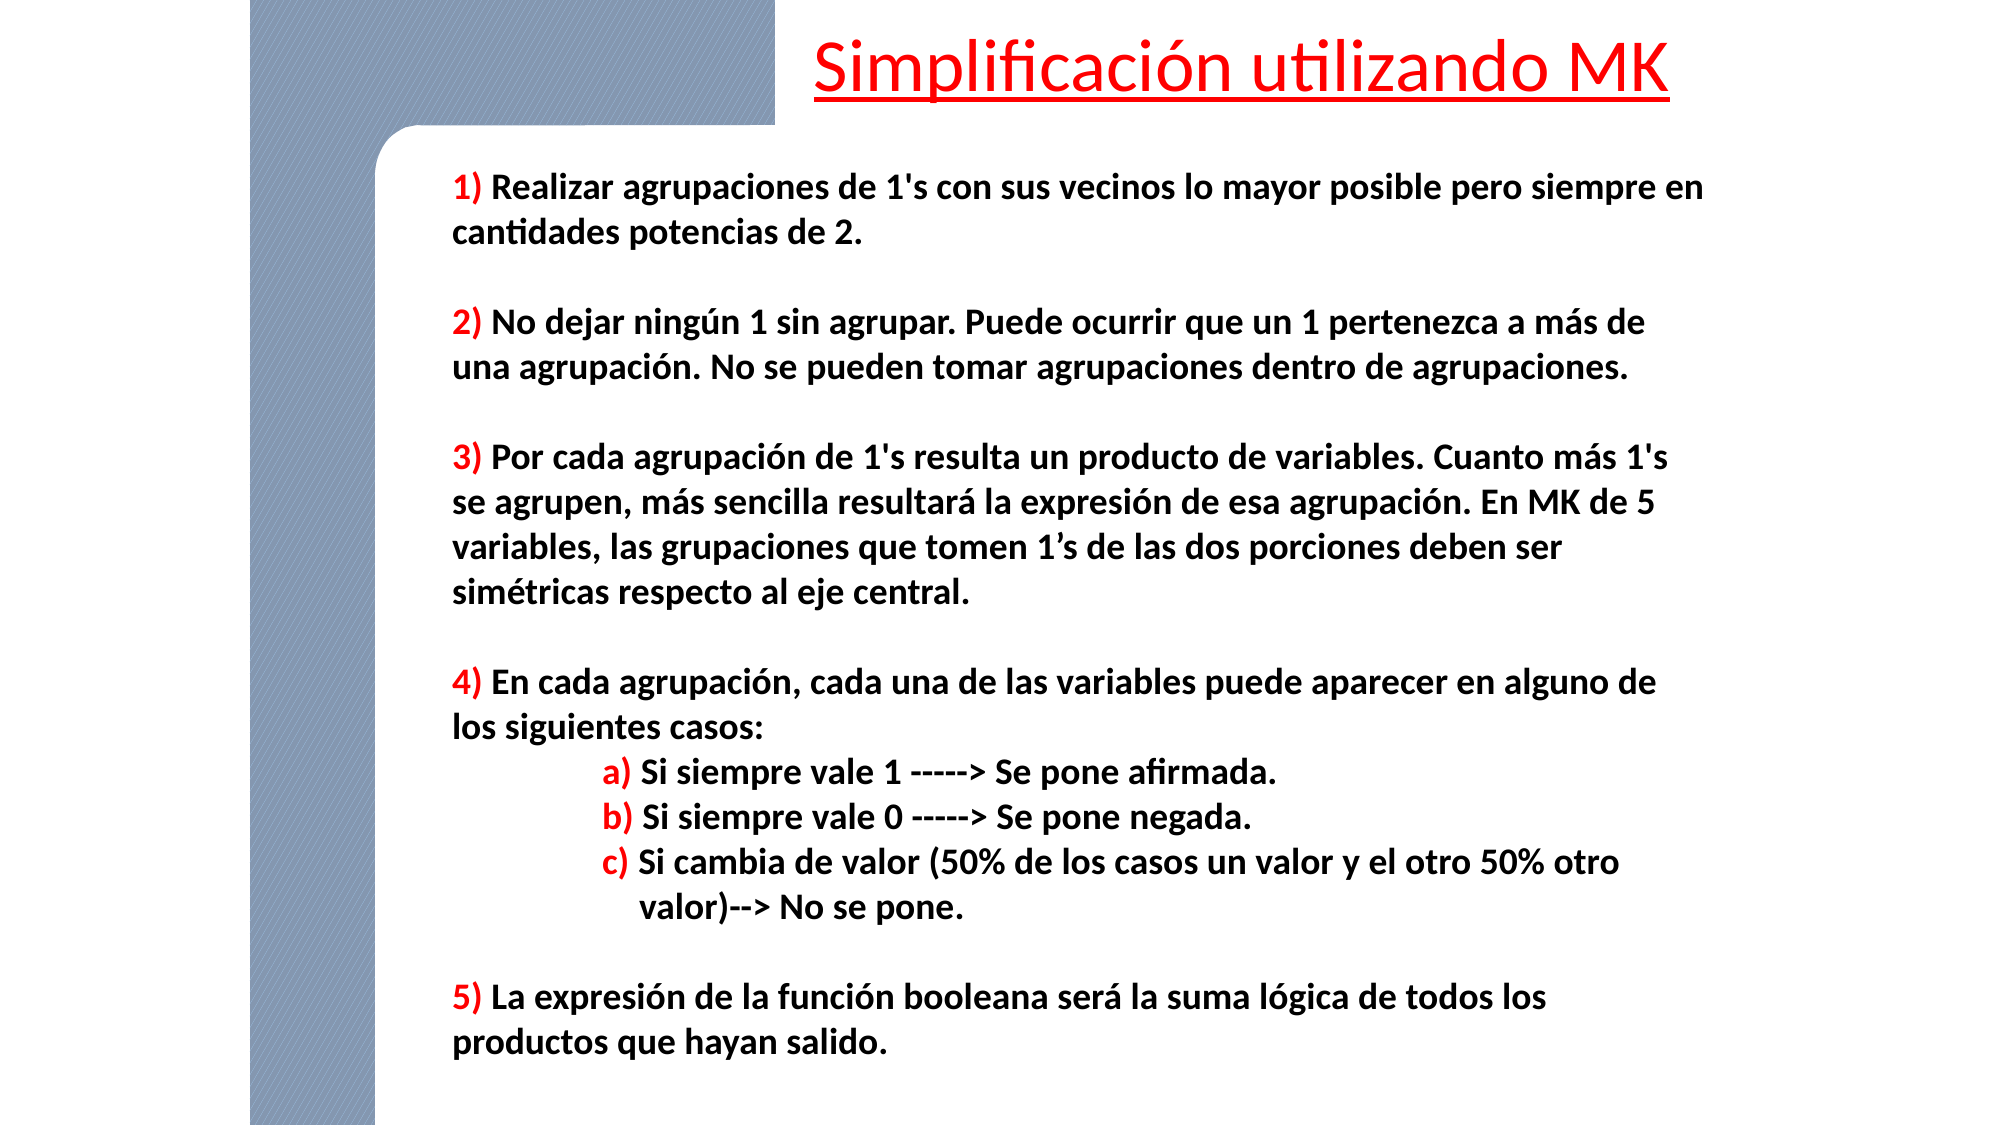

Simplificación utilizando MK
1) Realizar agrupaciones de 1's con sus vecinos lo mayor posible pero siempre en
cantidades potencias de 2.

2) No dejar ningún 1 sin agrupar. Puede ocurrir que un 1 pertenezca a más de una agrupación. No se pueden tomar agrupaciones dentro de agrupaciones.

3) Por cada agrupación de 1's resulta un producto de variables. Cuanto más 1's se agrupen, más sencilla resultará la expresión de esa agrupación. En MK de 5 variables, las grupaciones que tomen 1’s de las dos porciones deben ser simétricas respecto al eje central.

4) En cada agrupación, cada una de las variables puede aparecer en alguno de los siguientes casos:
	a) Si siempre vale 1 -----> Se pone afirmada.
	b) Si siempre vale 0 -----> Se pone negada.
	c) Si cambia de valor (50% de los casos un valor y el otro 50% otro
                      valor)--> No se pone.

5) La expresión de la función booleana será la suma lógica de todos los productos que hayan salido.